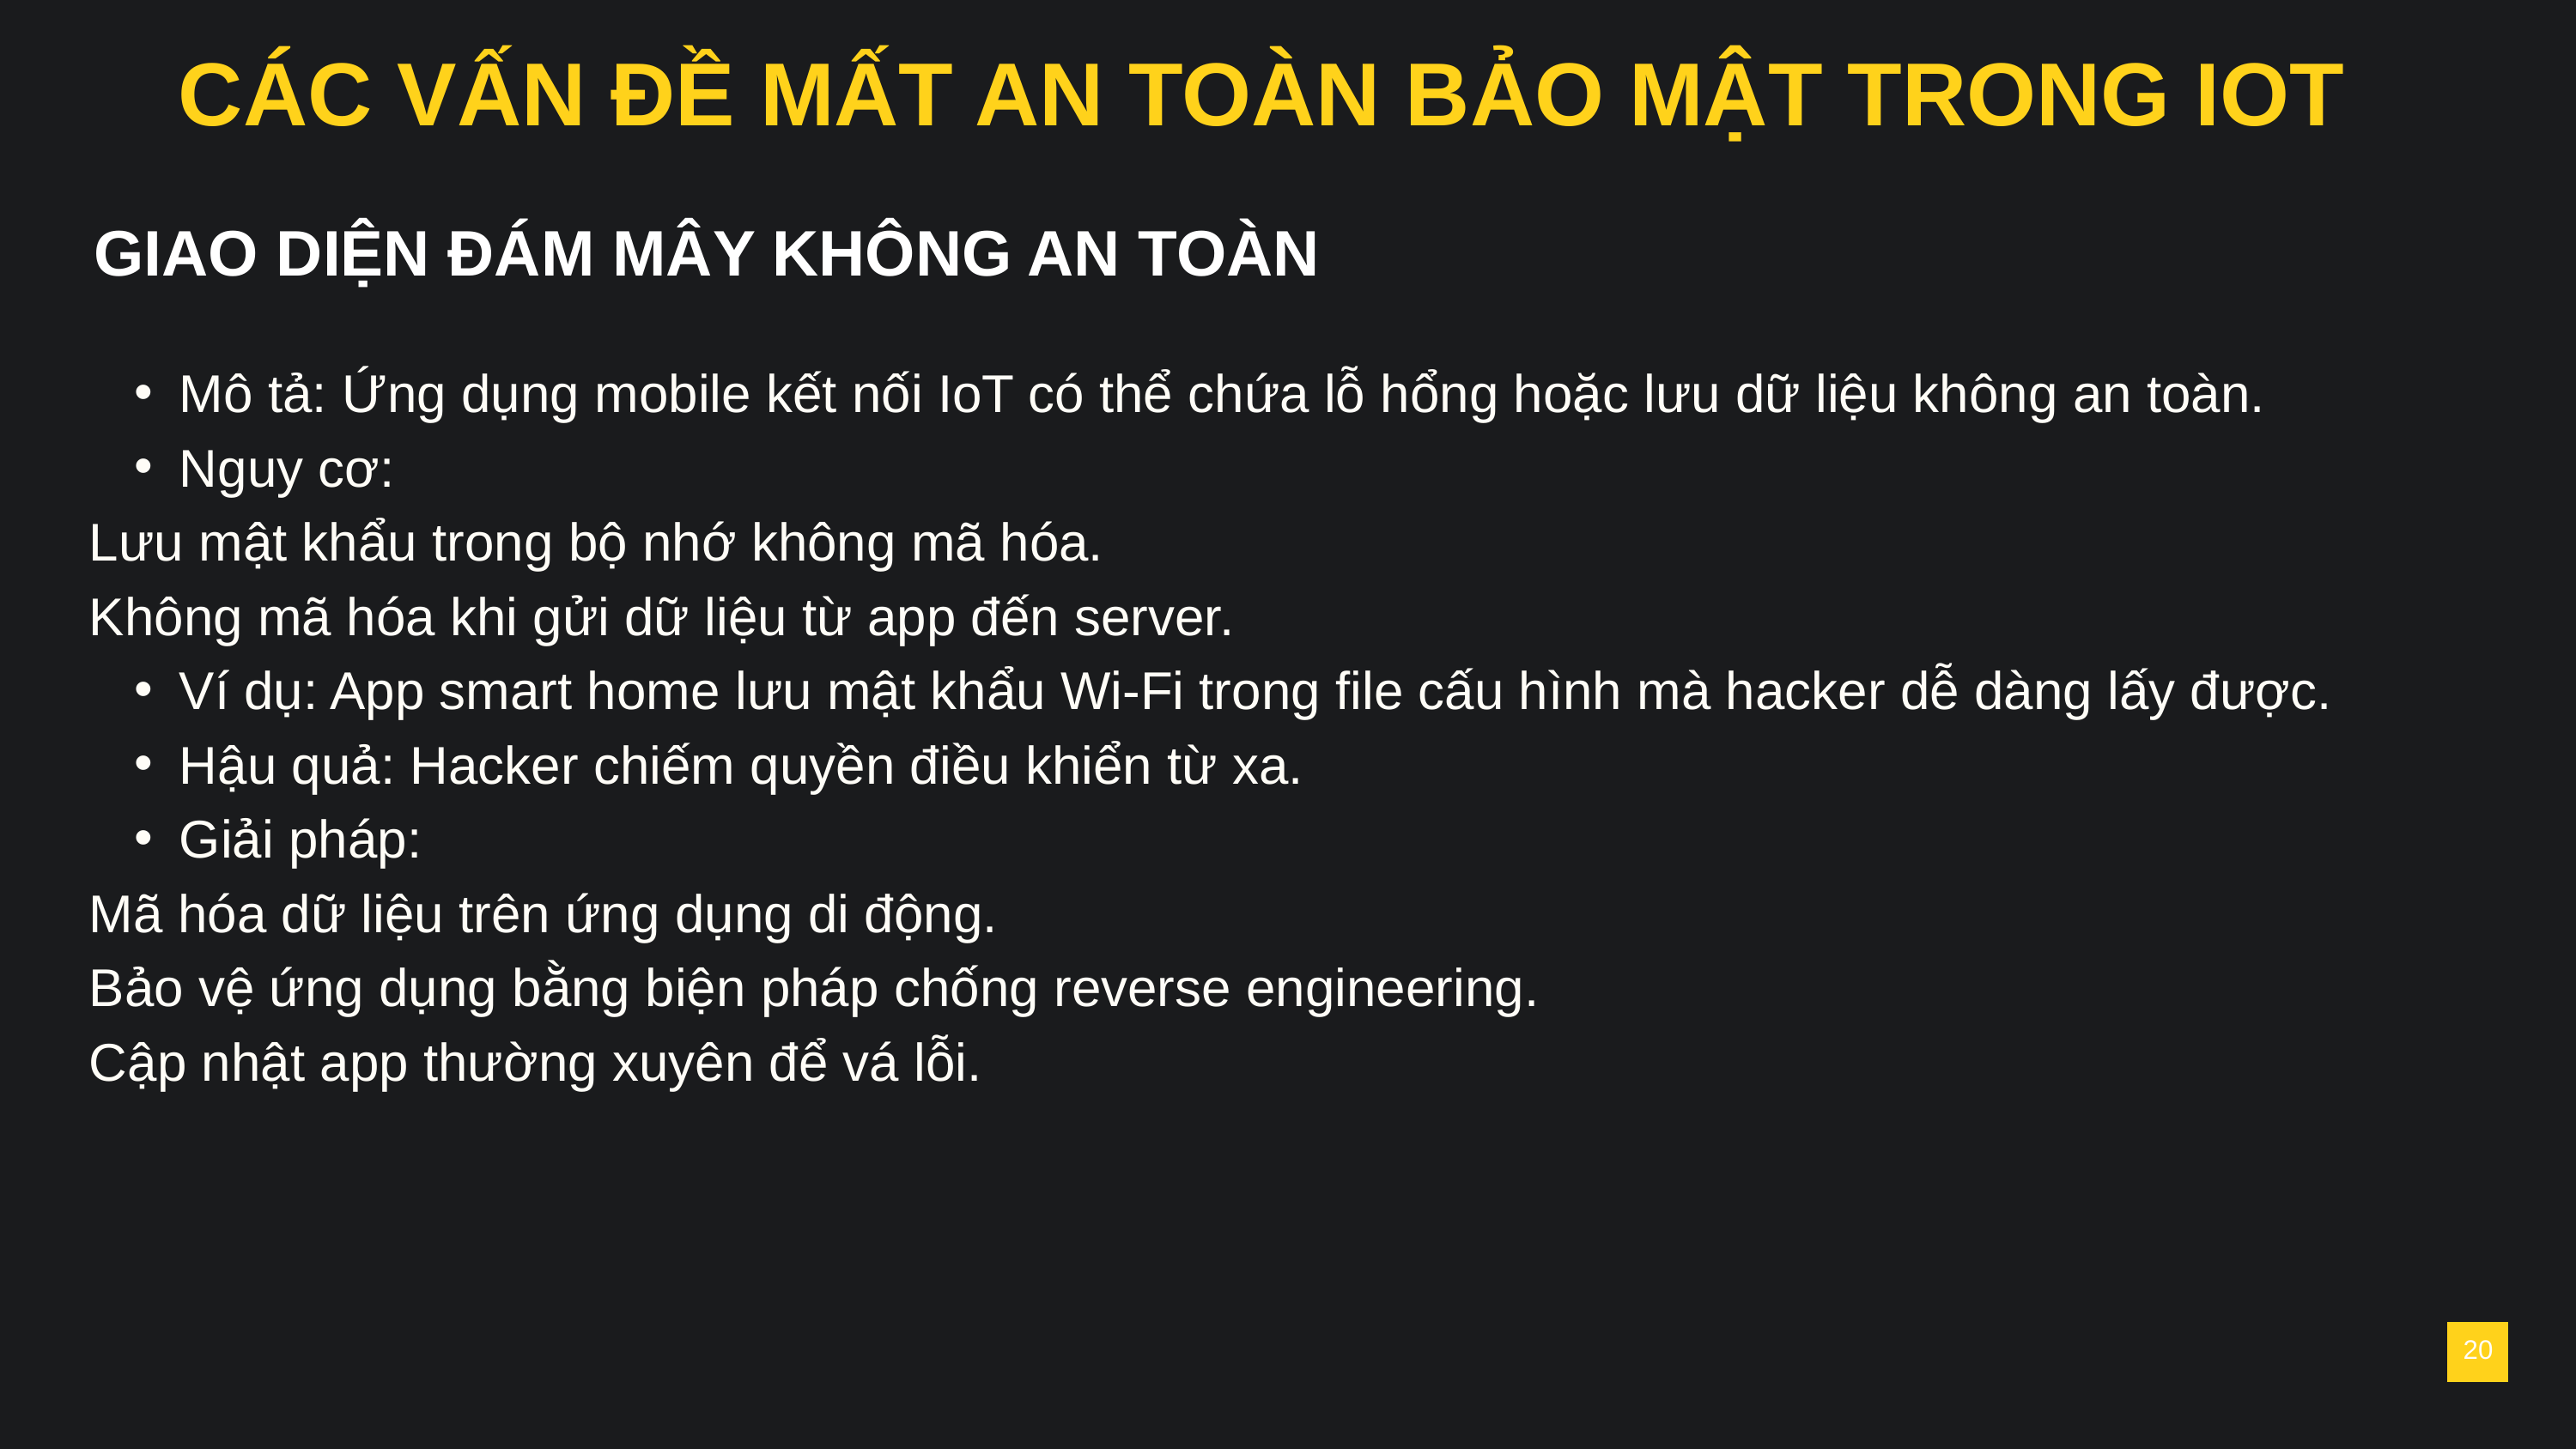

CÁC VẤN ĐỀ MẤT AN TOÀN BẢO MẬT TRONG IOT
GIAO DIỆN ĐÁM MÂY KHÔNG AN TOÀN
Mô tả: Ứng dụng mobile kết nối IoT có thể chứa lỗ hổng hoặc lưu dữ liệu không an toàn.
Nguy cơ:
Lưu mật khẩu trong bộ nhớ không mã hóa.
Không mã hóa khi gửi dữ liệu từ app đến server.
Ví dụ: App smart home lưu mật khẩu Wi-Fi trong file cấu hình mà hacker dễ dàng lấy được.
Hậu quả: Hacker chiếm quyền điều khiển từ xa.
Giải pháp:
Mã hóa dữ liệu trên ứng dụng di động.
Bảo vệ ứng dụng bằng biện pháp chống reverse engineering.
Cập nhật app thường xuyên để vá lỗi.

20